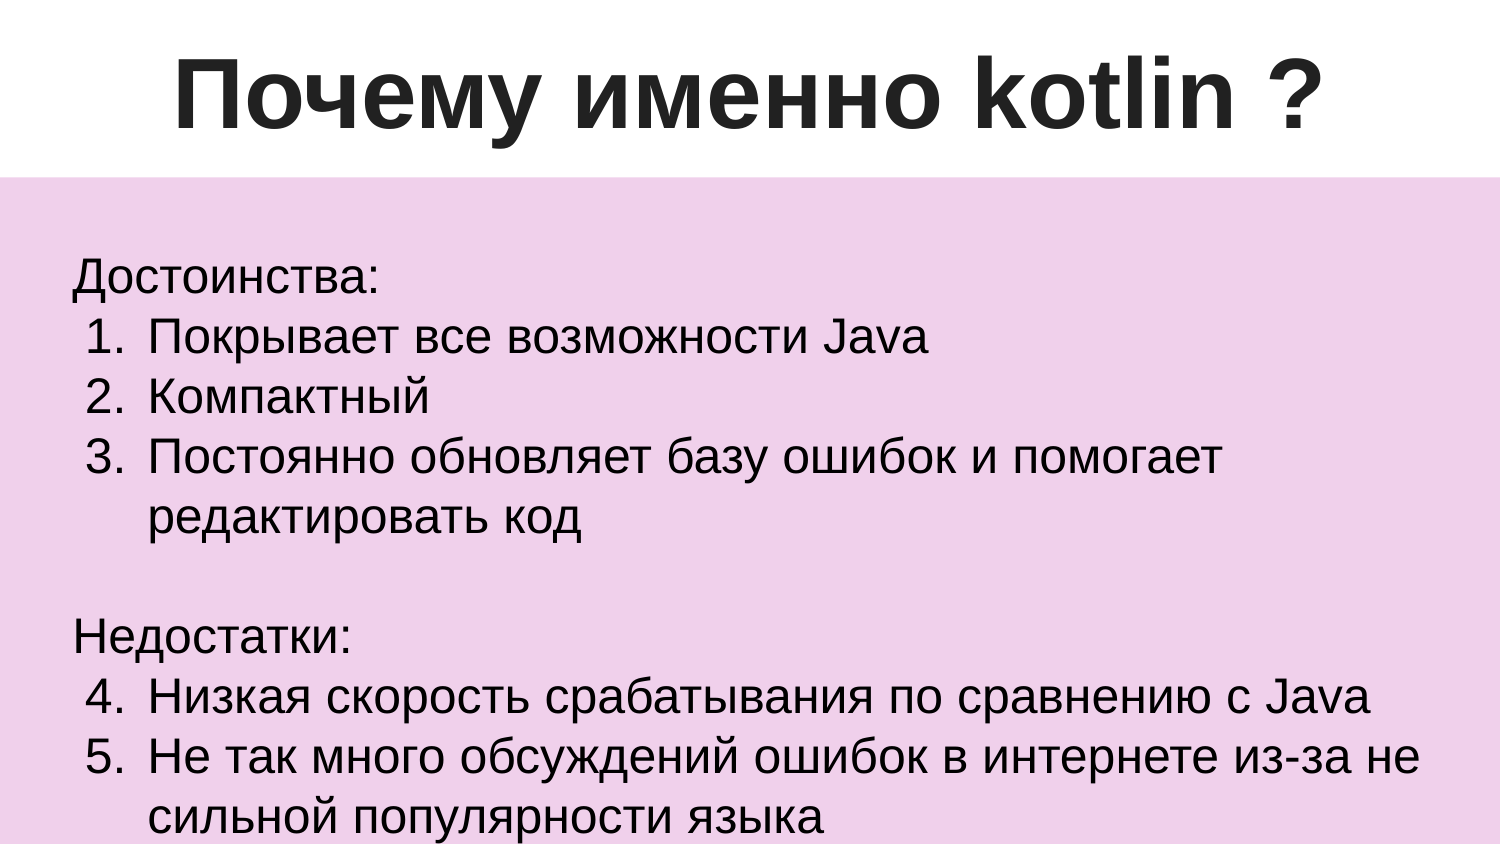

# Почему именно kotlin ?
Достоинства:
Покрывает все возможности Java
Компактный
Постоянно обновляет базу ошибок и помогает редактировать код

Недостатки:
Низкая скорость срабатывания по сравнению с Java
Не так много обсуждений ошибок в интернете из-за не сильной популярности языка